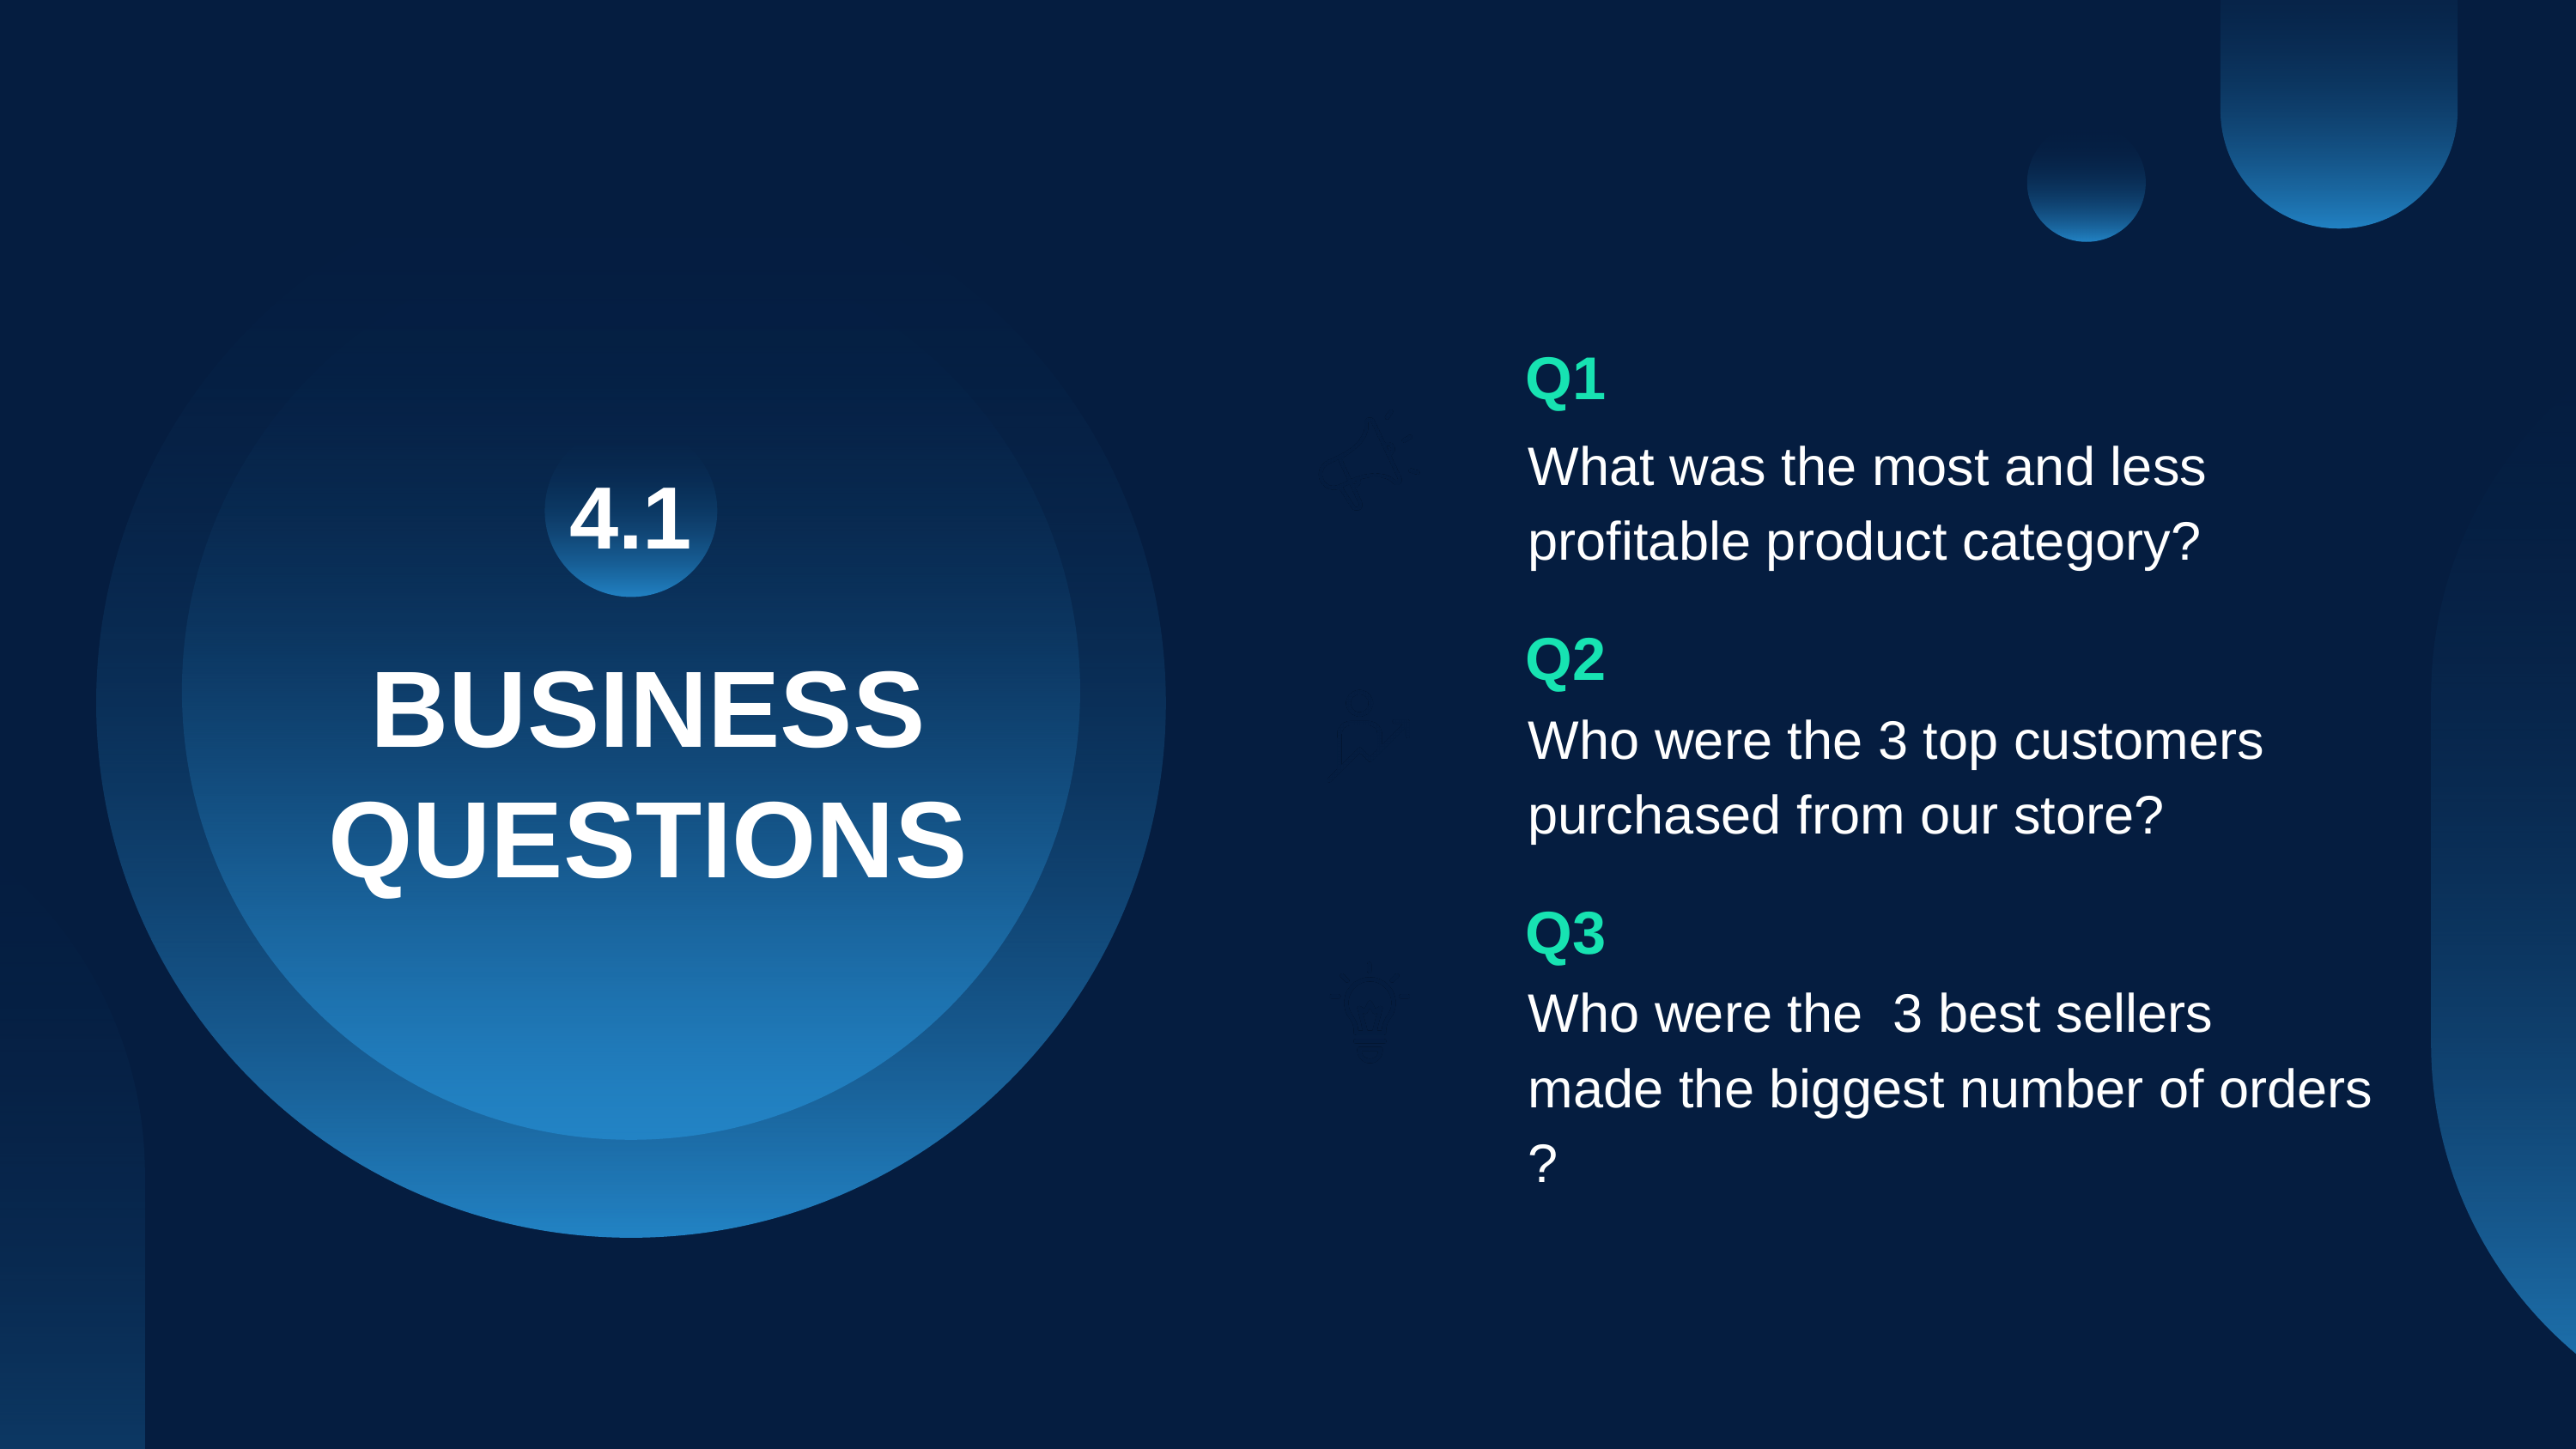

Q1

What was the most and less profitable product category?

4.1
Q2
BUSINESS QUESTIONS

Who were the 3 top customers purchased from our store?

Q3

Who were the  3 best sellers  made the biggest number of orders ?